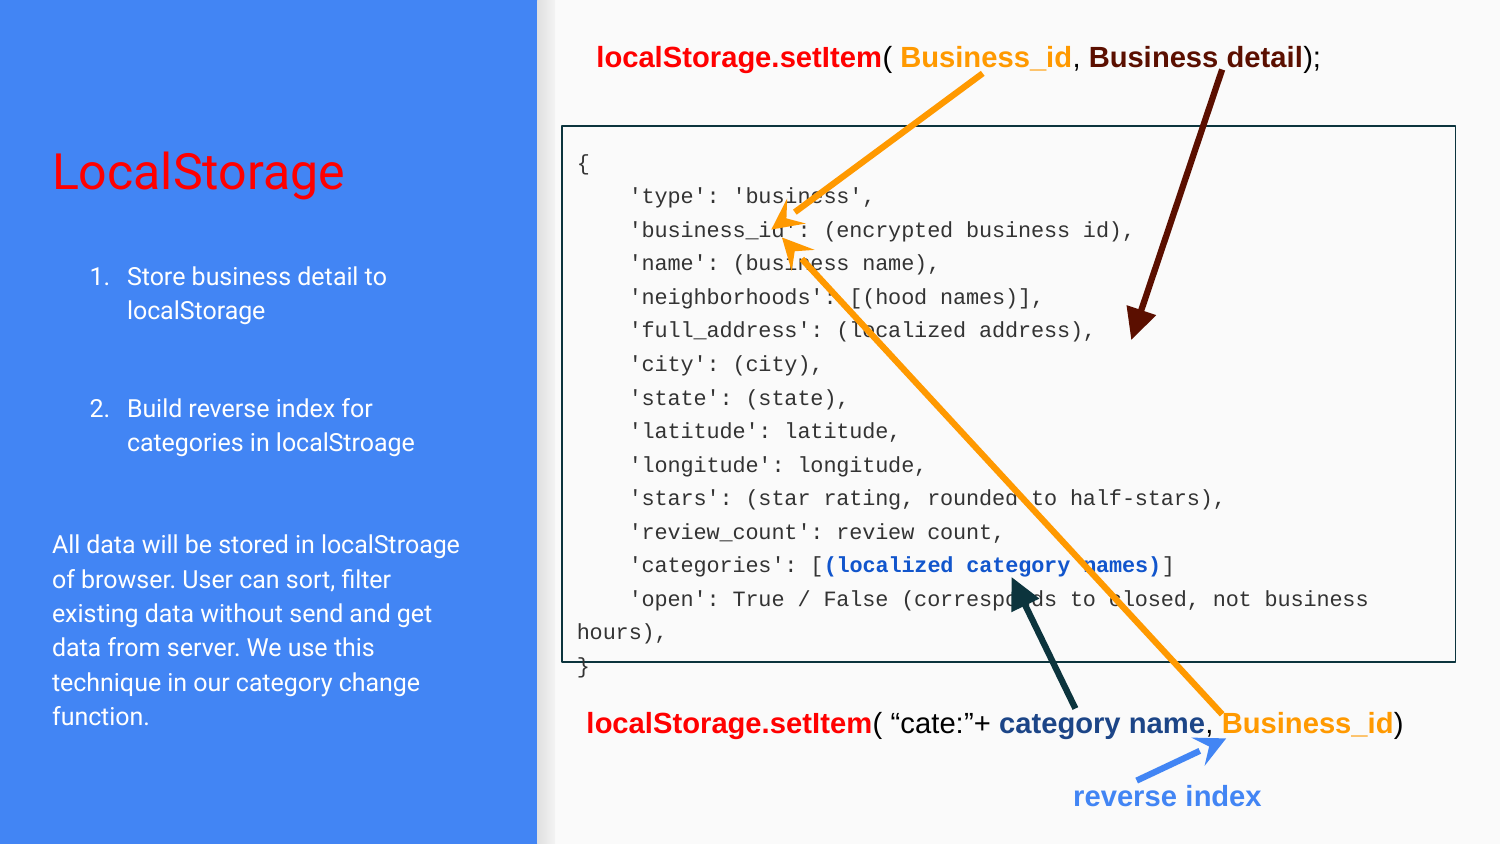

localStorage.setItem( Business_id, Business detail);
# LocalStorage
{
    'type': 'business',
    'business_id': (encrypted business id),
    'name': (business name),
    'neighborhoods': [(hood names)],
    'full_address': (localized address),
    'city': (city),
    'state': (state),
    'latitude': latitude,
    'longitude': longitude,
    'stars': (star rating, rounded to half-stars),
    'review_count': review count,
    'categories': [(localized category names)]
    'open': True / False (corresponds to closed, not business hours),
}

Store business detail to localStorage
Build reverse index for categories in localStroage
All data will be stored in localStroage of browser. User can sort, filter existing data without send and get data from server. We use this technique in our category change function.
localStorage.setItem( “cate:”+ category name, Business_id)
reverse index